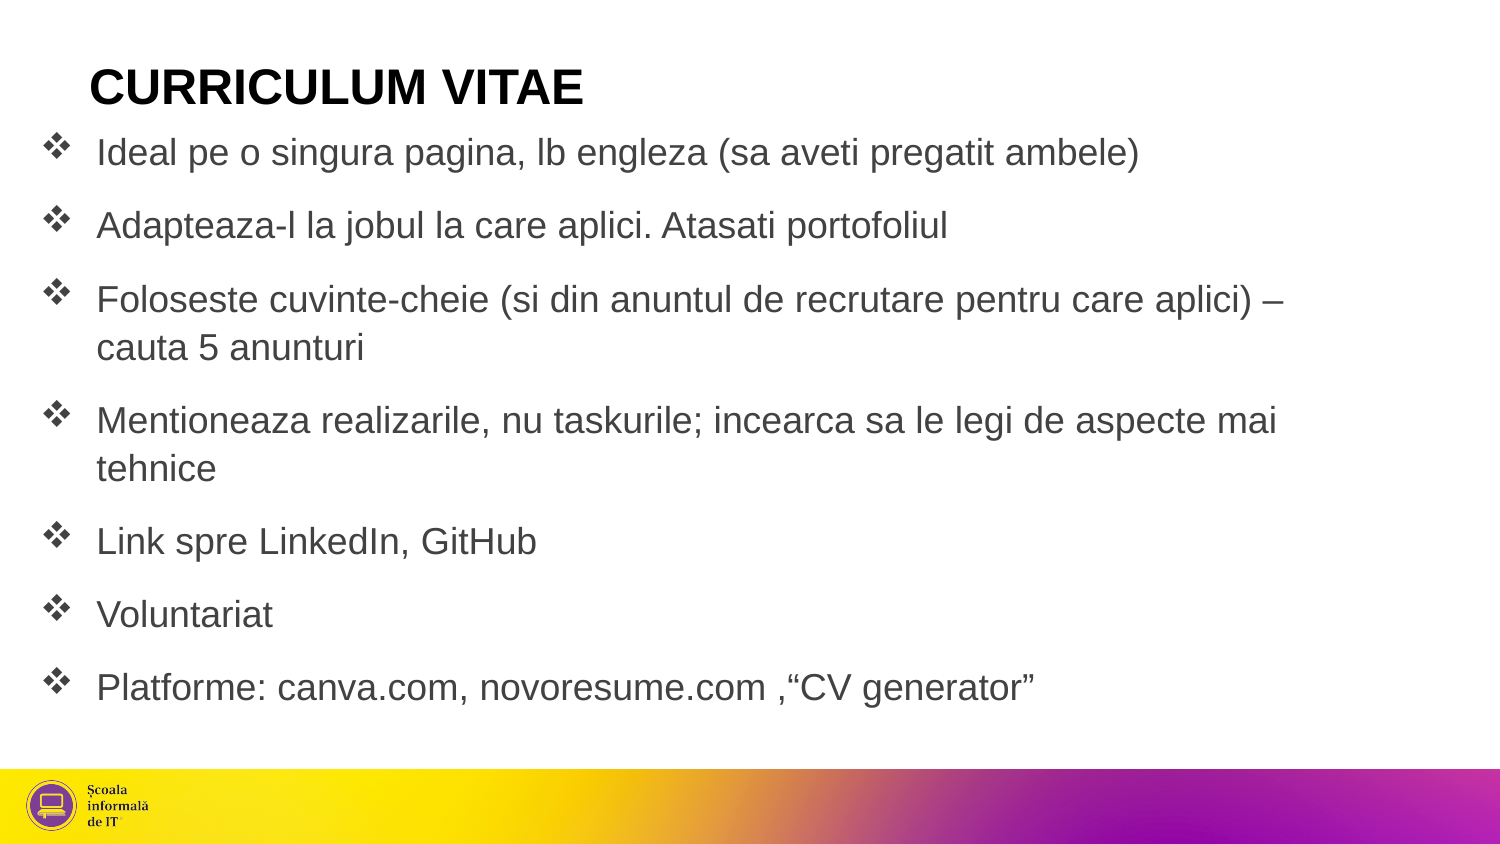

CURRICULUM VITAE

Ideal pe o singura pagina, lb engleza (sa aveti pregatit ambele)
Adapteaza-l la jobul la care aplici. Atasati portofoliul
Foloseste cuvinte-cheie (si din anuntul de recrutare pentru care aplici) – cauta 5 anunturi
Mentioneaza realizarile, nu taskurile; incearca sa le legi de aspecte mai tehnice
Link spre LinkedIn, GitHub
Voluntariat
Platforme: canva.com, novoresume.com ,“CV generator”